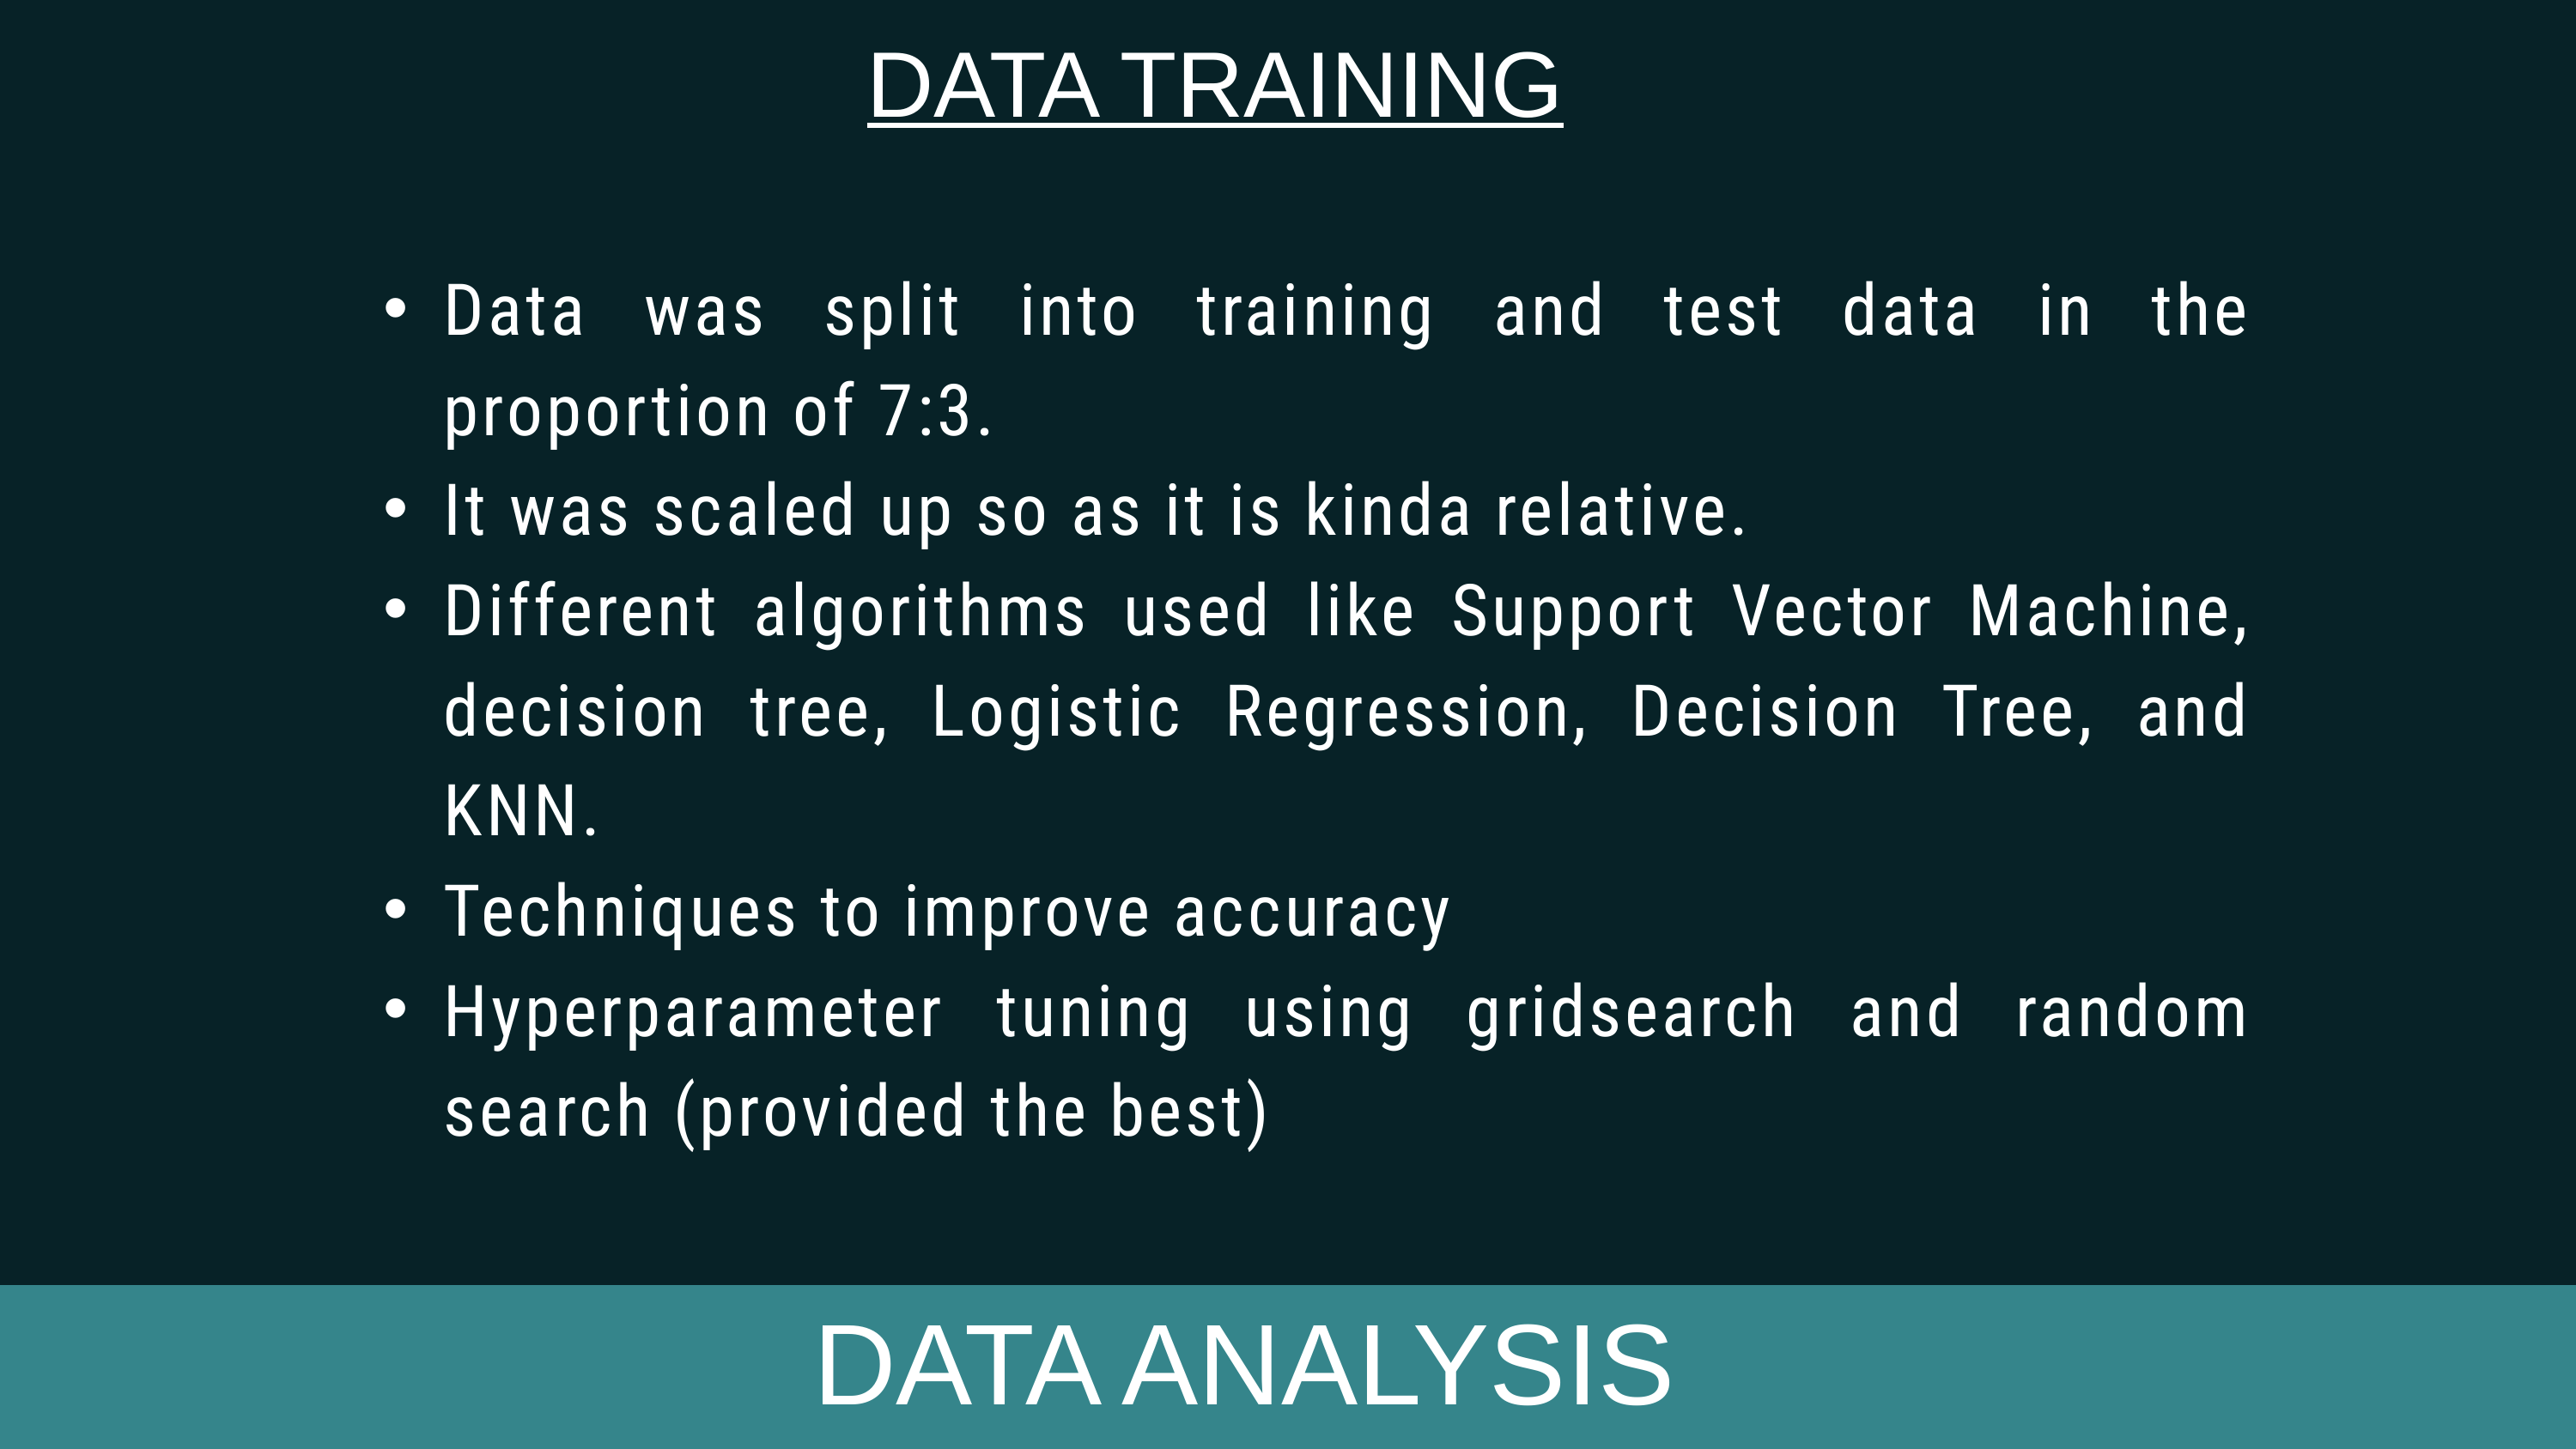

DATA TRAINING
Data was split into training and test data in the proportion of 7:3.
It was scaled up so as it is kinda relative.
Different algorithms used like Support Vector Machine, decision tree, Logistic Regression, Decision Tree, and KNN.
Techniques to improve accuracy
Hyperparameter tuning using gridsearch and random search (provided the best)
DATA ANALYSIS